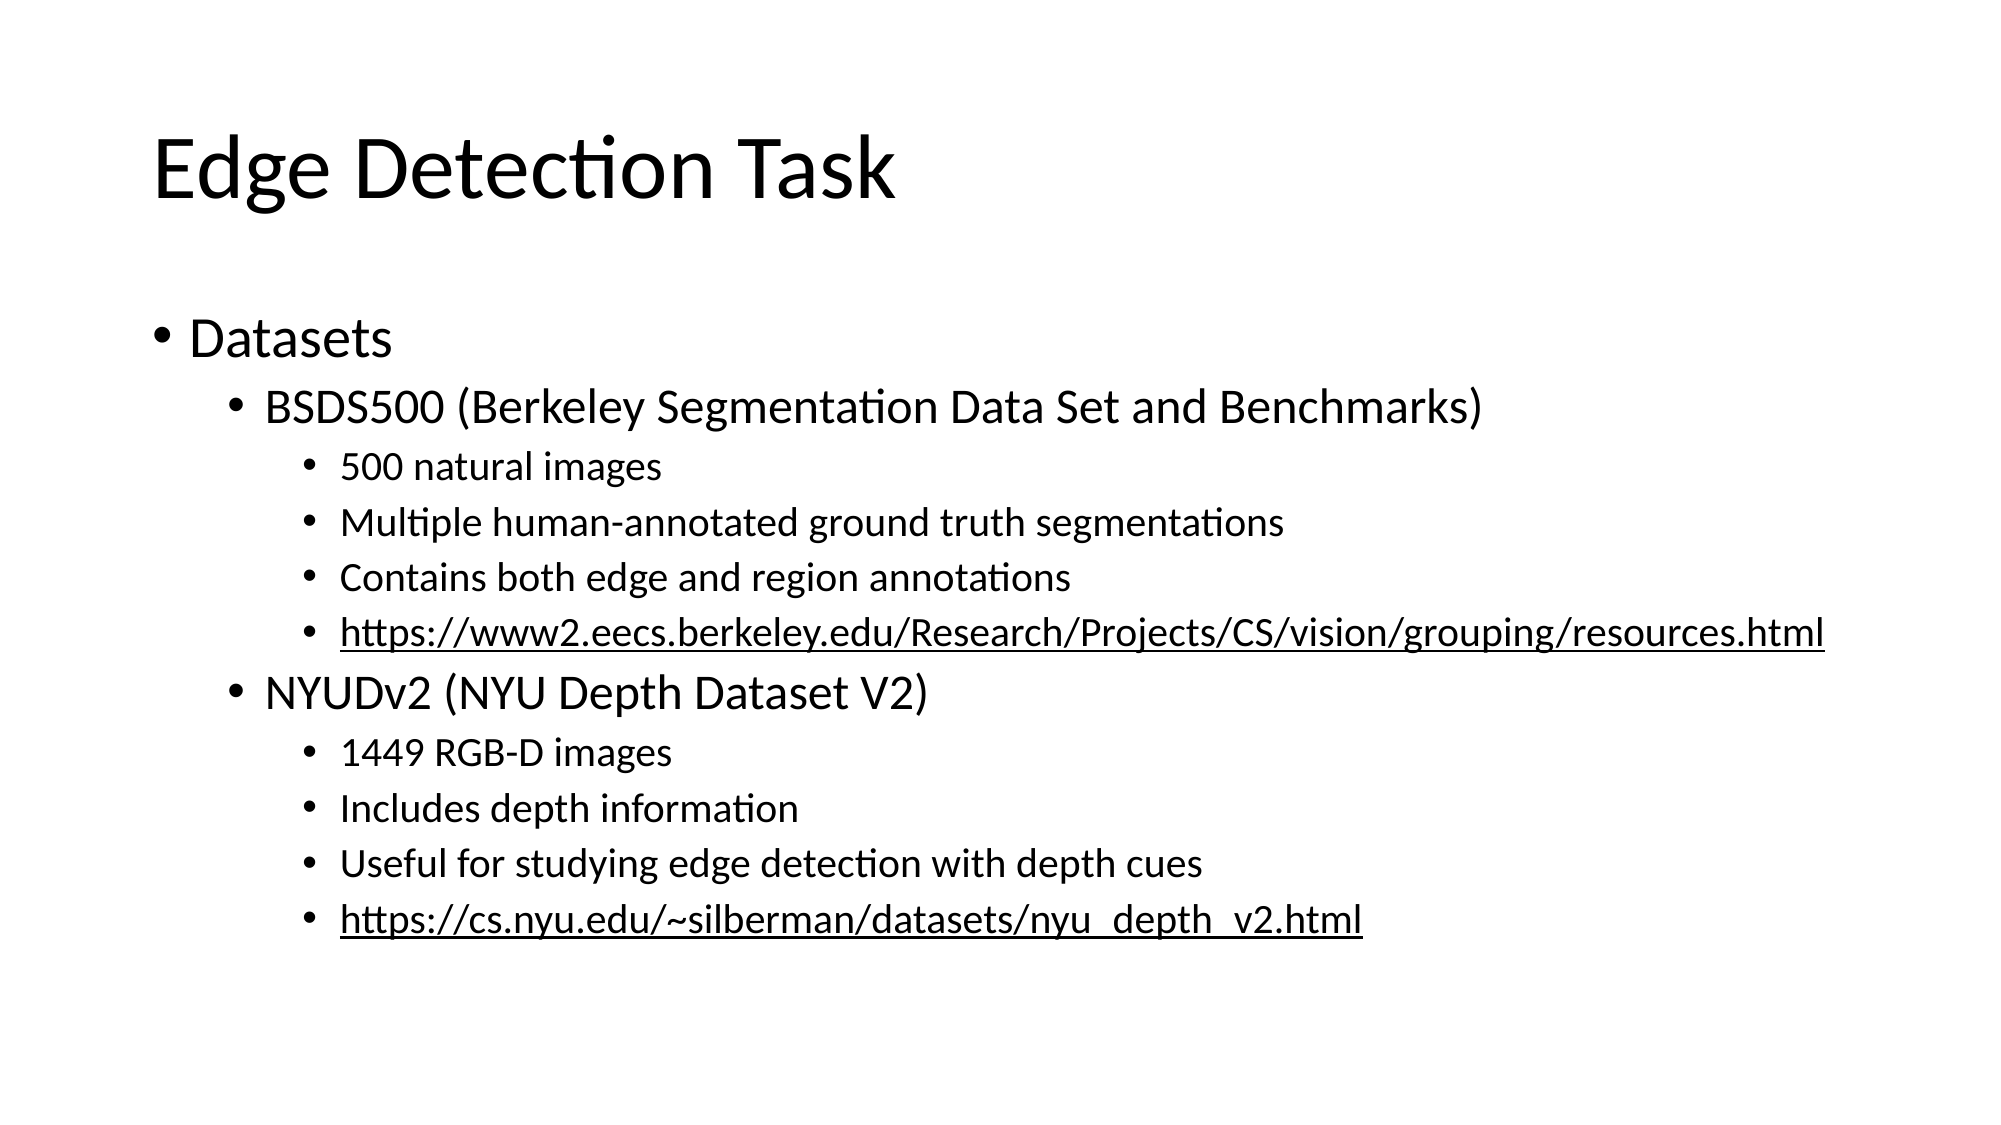

# Edge Detection Task
Datasets
BSDS500 (Berkeley Segmentation Data Set and Benchmarks)
500 natural images
Multiple human-annotated ground truth segmentations
Contains both edge and region annotations
https://www2.eecs.berkeley.edu/Research/Projects/CS/vision/grouping/resources.html
NYUDv2 (NYU Depth Dataset V2)
1449 RGB-D images
Includes depth information
Useful for studying edge detection with depth cues
https://cs.nyu.edu/~silberman/datasets/nyu_depth_v2.html